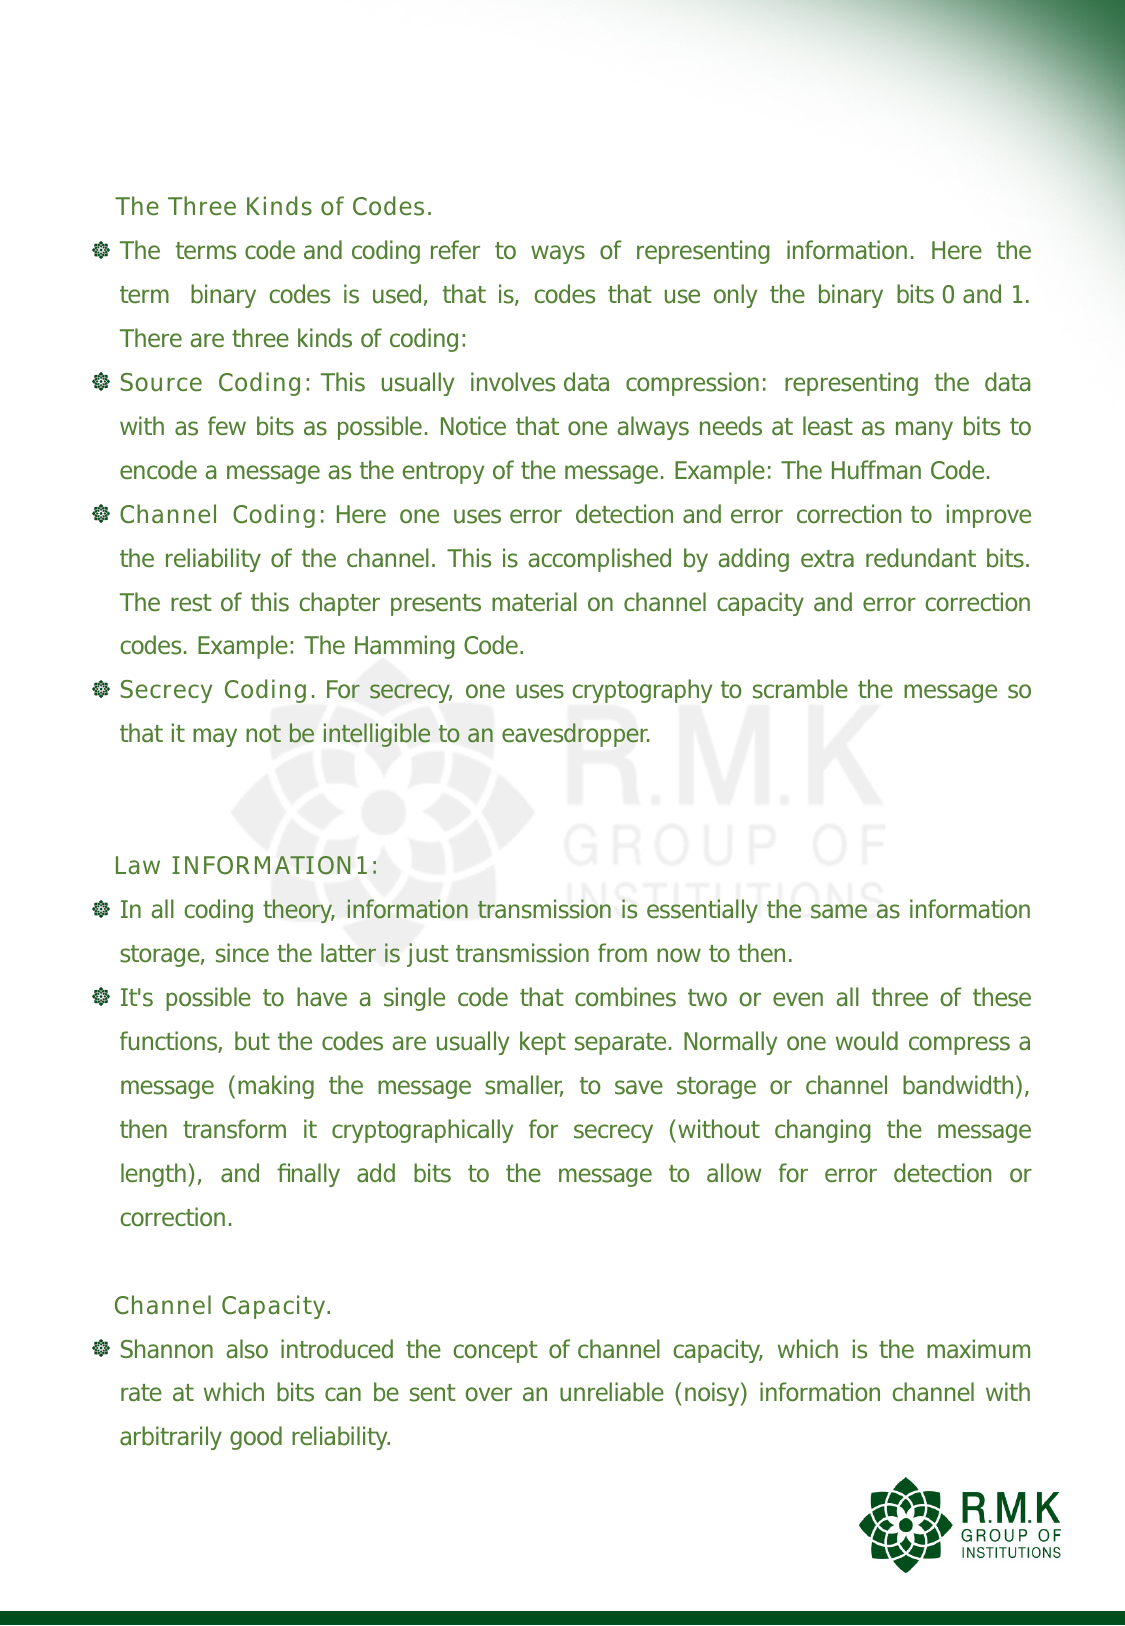

#
   The Three Kinds of Codes.
The terms code and coding refer to ways of representing information. Here the term  binary codes is used, that is, codes that use only the binary bits 0 and 1. There are three kinds of coding:
Source Coding: This usually involves data compression: representing the data with as few bits as possible. Notice that one always needs at least as many bits to encode a message as the entropy of the message. Example: The Huffman Code.
Channel Coding: Here one uses error detection and error correction to improve the reliability of the channel. This is accomplished by adding extra redundant bits. The rest of this chapter presents material on channel capacity and error correction codes. Example: The Hamming Code.
Secrecy Coding. For secrecy, one uses cryptography to scramble the message so that it may not be intelligible to an eavesdropper.

   Law INFORMATION1:
In all coding theory, information transmission is essentially the same as information storage, since the latter is just transmission from now to then.
It's possible to have a single code that combines two or even all three of these functions, but the codes are usually kept separate. Normally one would compress a message (making the message smaller, to save storage or channel bandwidth), then transform it cryptographically for secrecy (without changing the message length), and finally add bits to the message to allow for error detection or correction.

   Channel Capacity.
Shannon also introduced the concept of channel capacity, which is the maximum rate at which bits can be sent over an unreliable (noisy) information channel with arbitrarily good reliability.